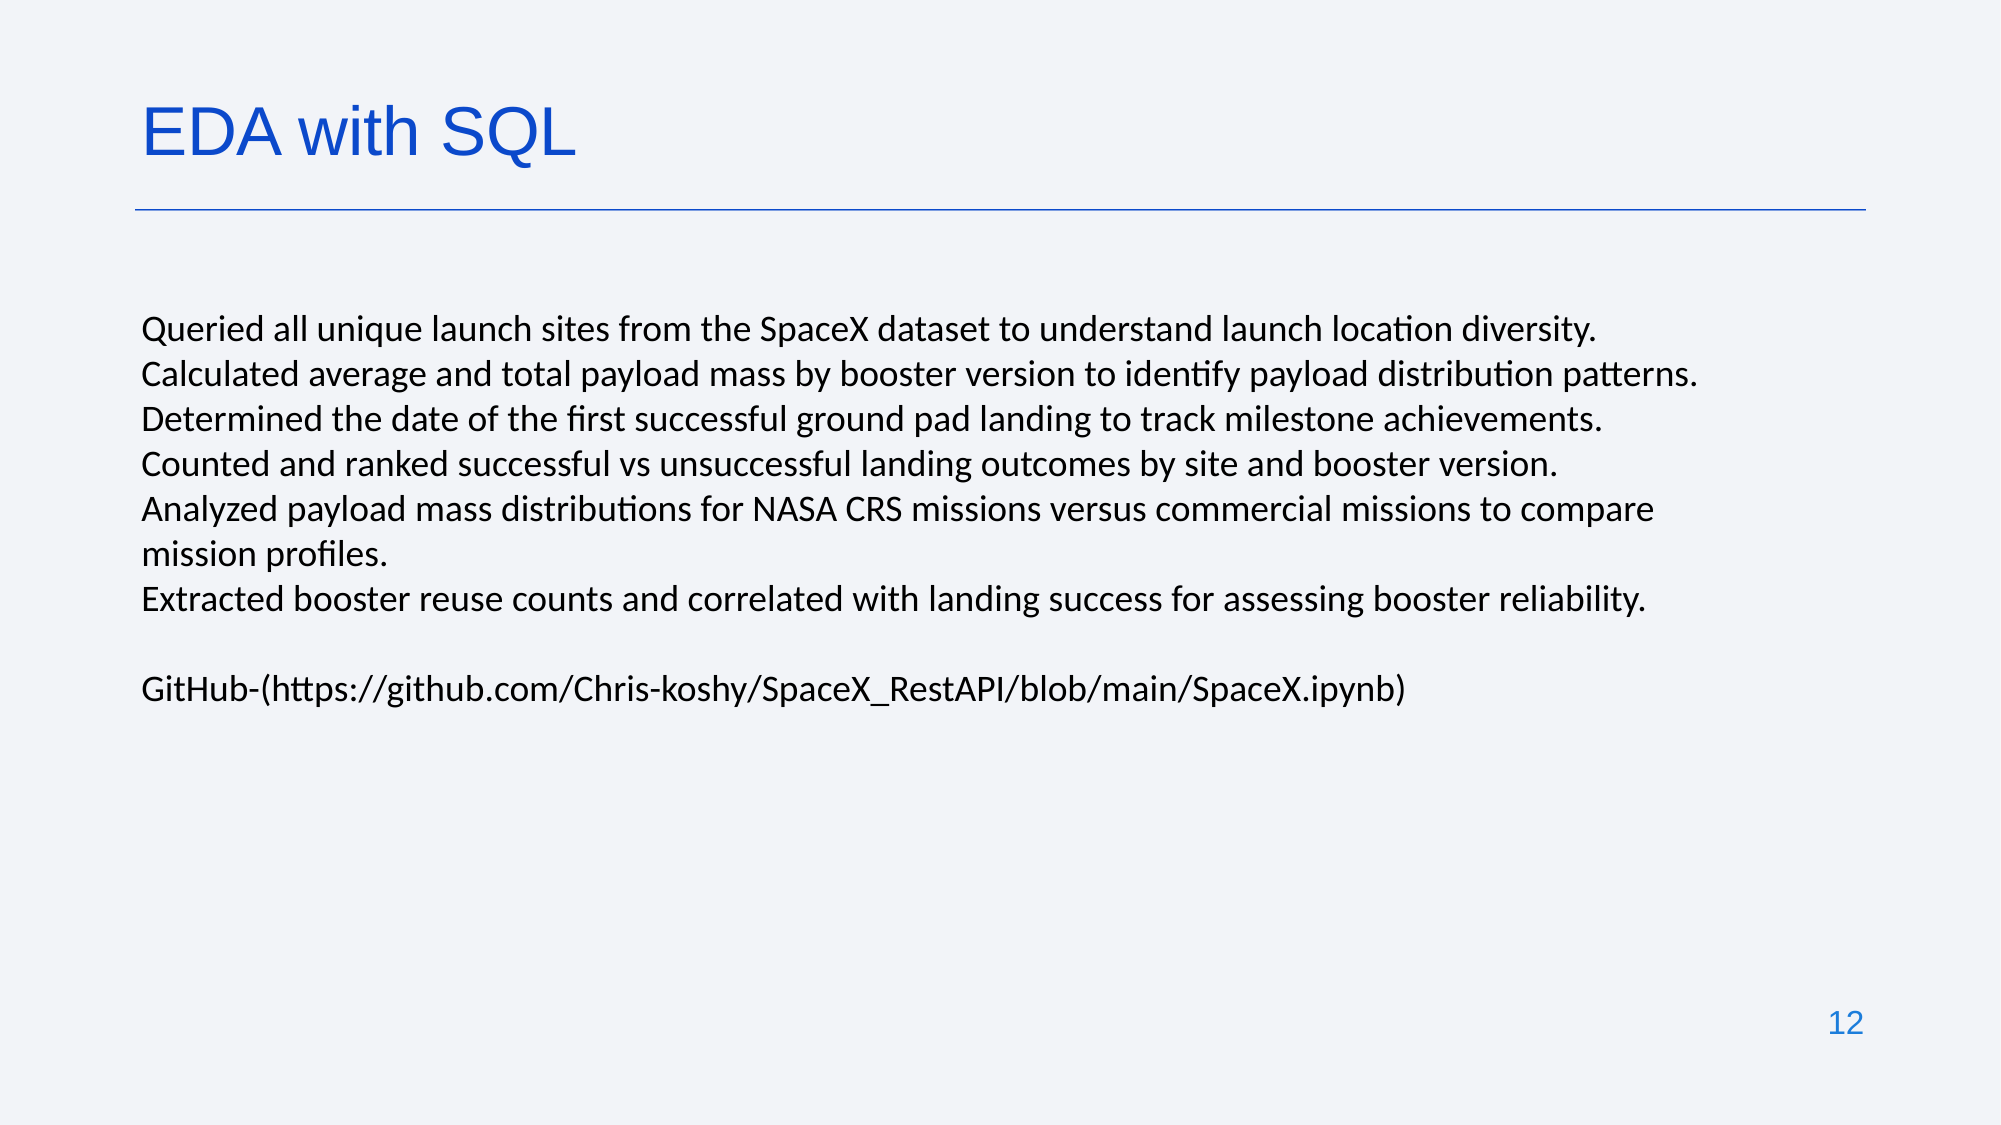

EDA with SQL
Queried all unique launch sites from the SpaceX dataset to understand launch location diversity.
Calculated average and total payload mass by booster version to identify payload distribution patterns.
Determined the date of the first successful ground pad landing to track milestone achievements.
Counted and ranked successful vs unsuccessful landing outcomes by site and booster version.
Analyzed payload mass distributions for NASA CRS missions versus commercial missions to compare mission profiles.
Extracted booster reuse counts and correlated with landing success for assessing booster reliability.

GitHub-(https://github.com/Chris-koshy/SpaceX_RestAPI/blob/main/SpaceX.ipynb)
12